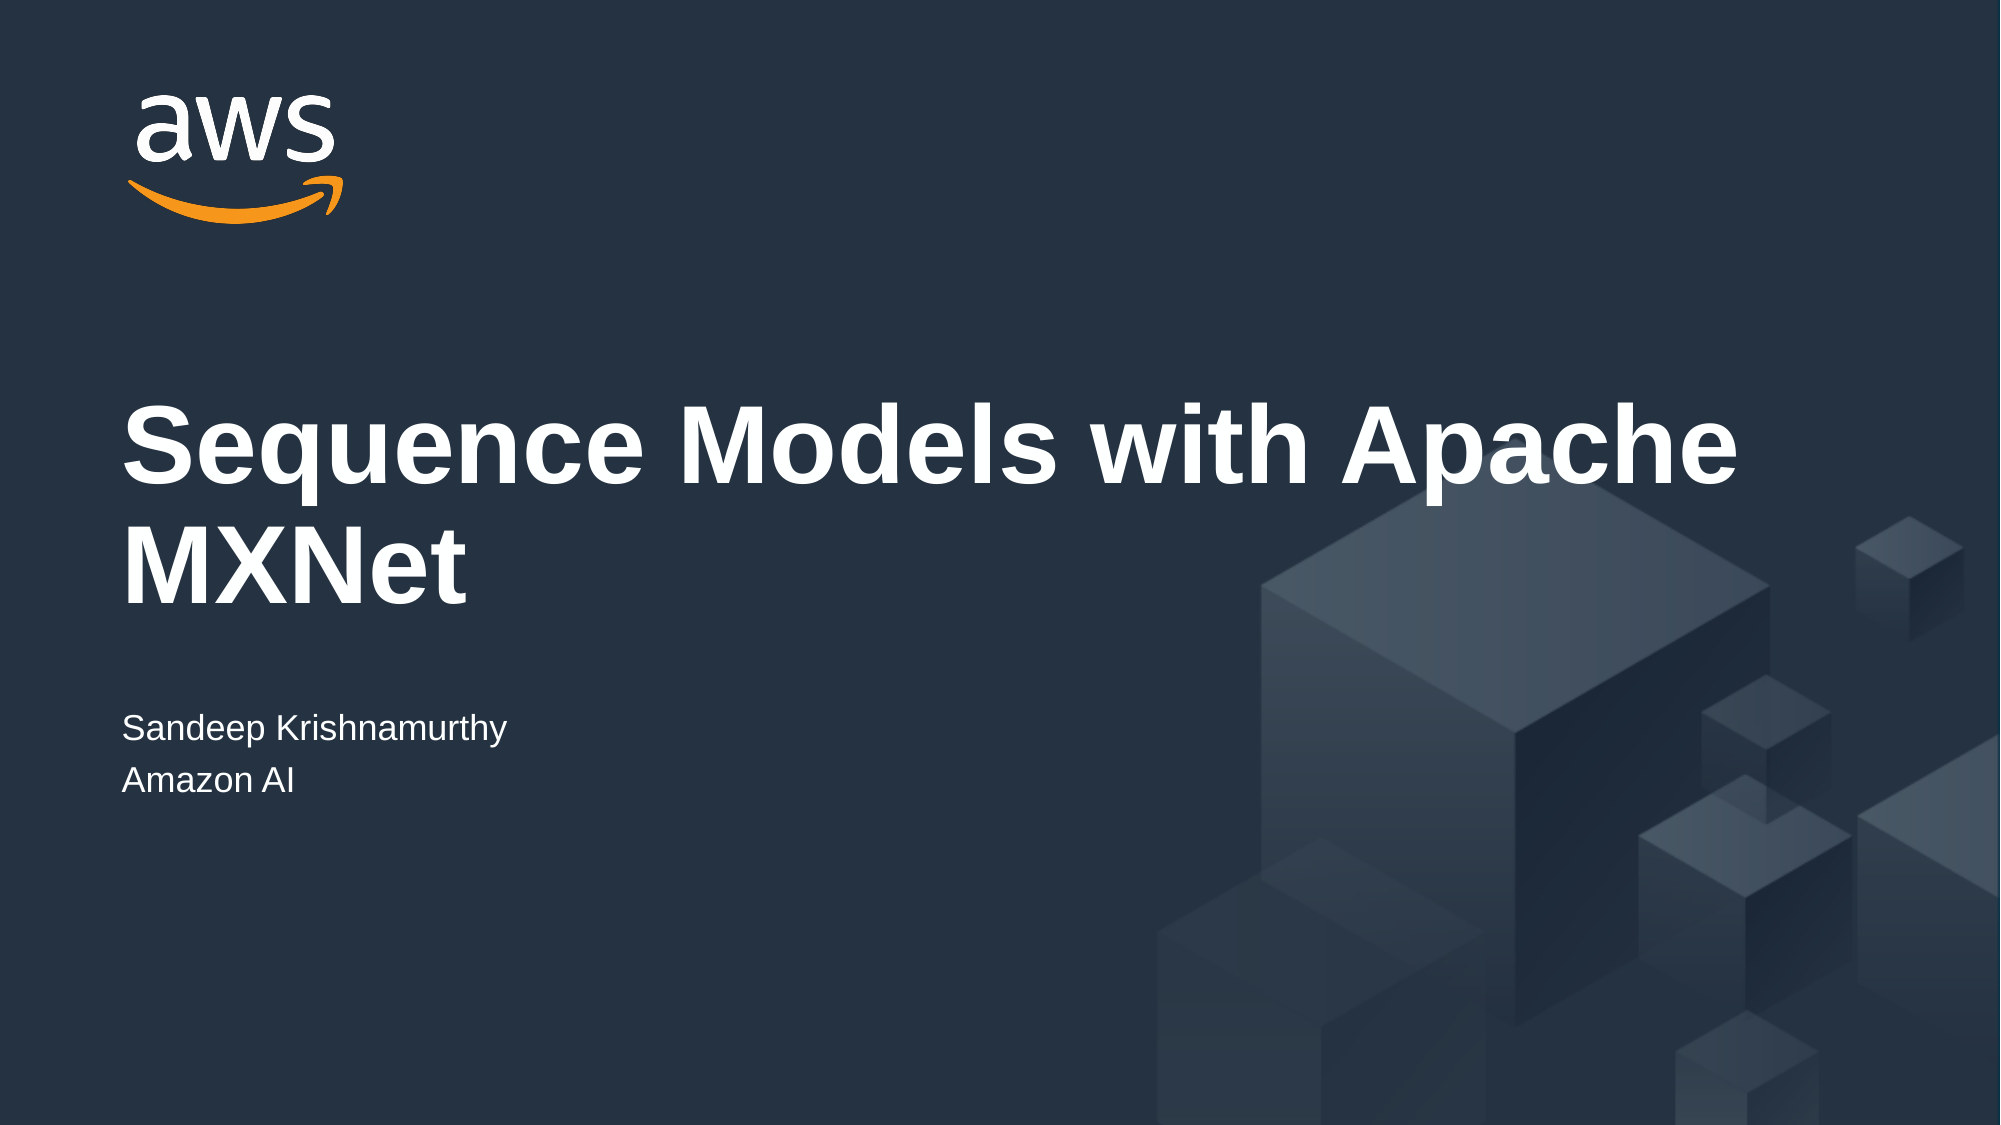

Sequence Models with Apache MXNet
Sandeep Krishnamurthy
Amazon AI